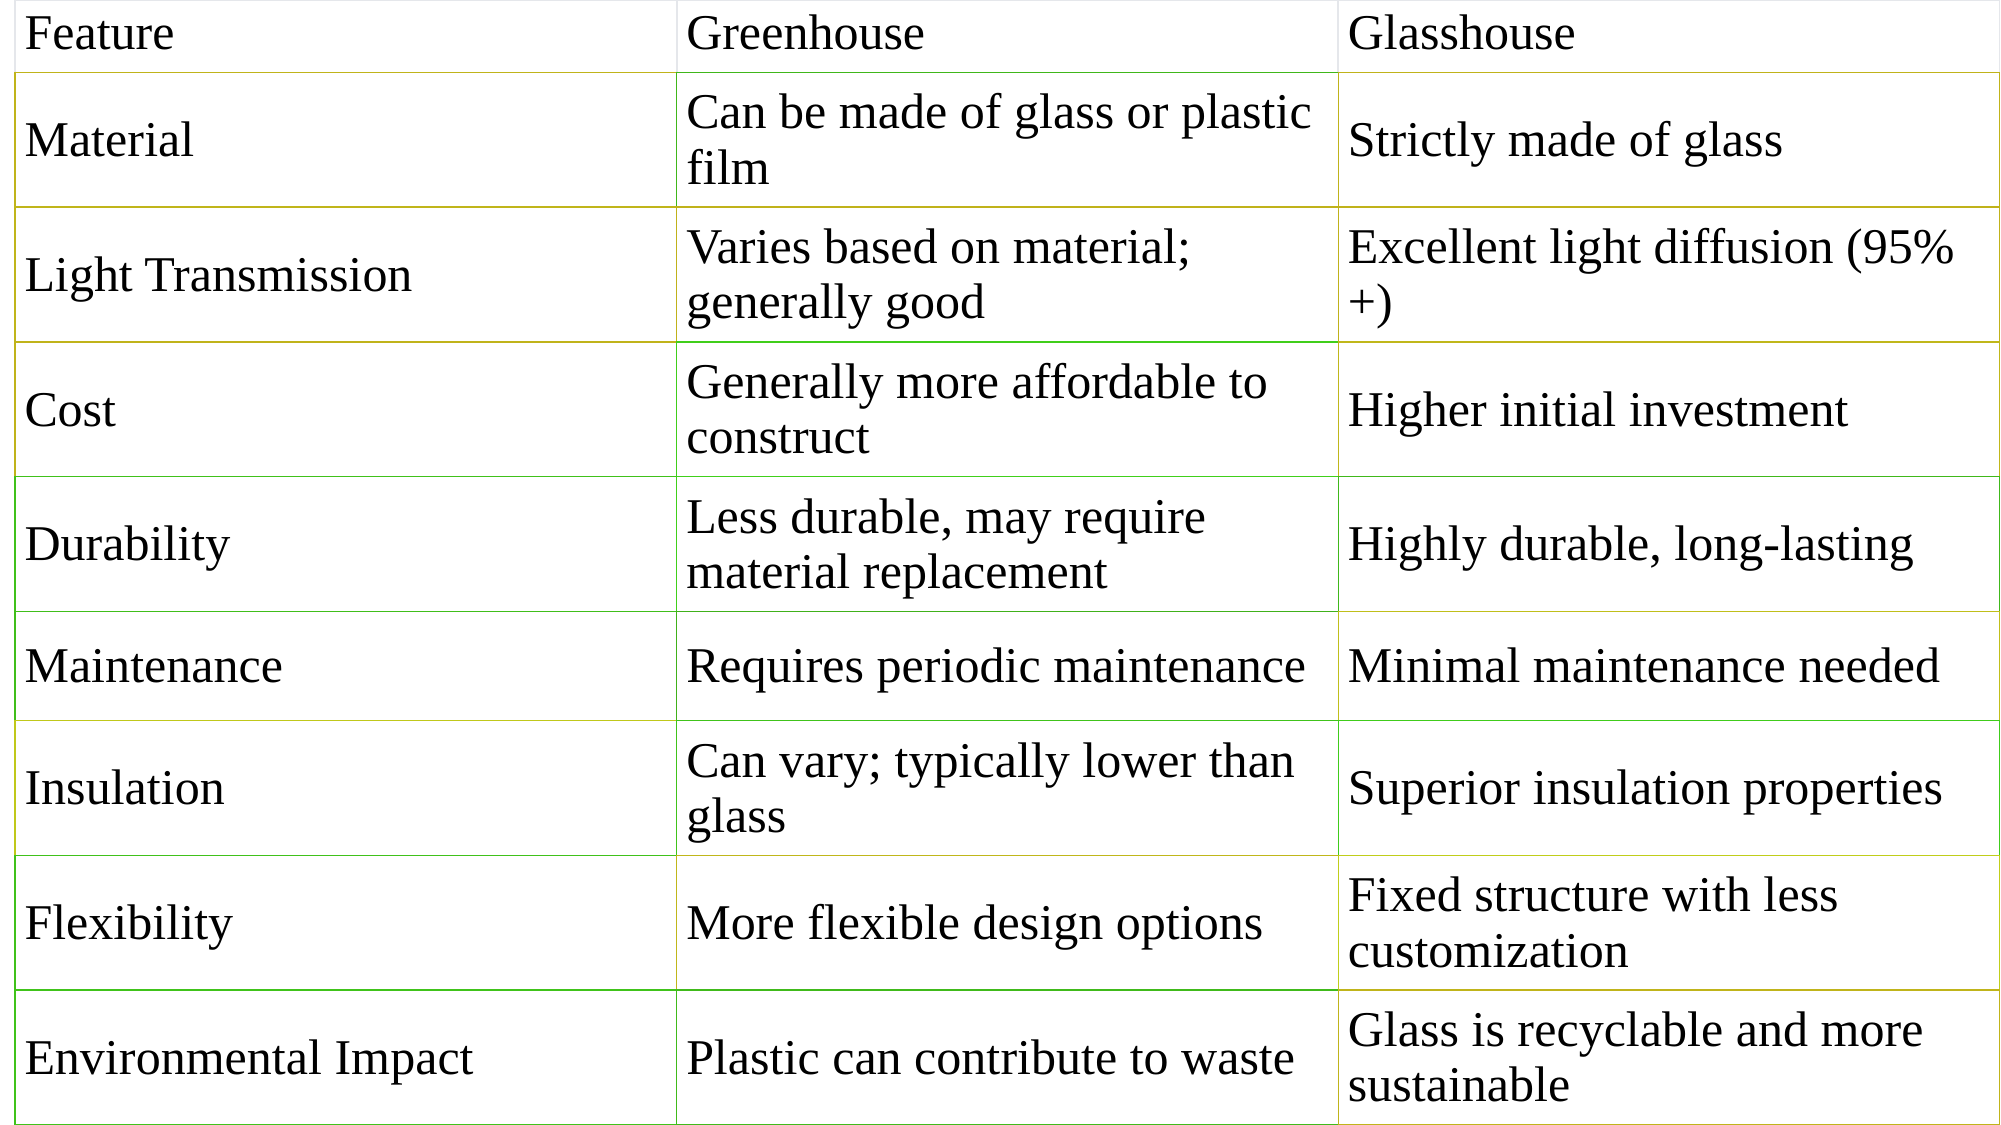

| Feature | Greenhouse | Glasshouse |
| --- | --- | --- |
| Material | Can be made of glass or plastic film | Strictly made of glass |
| Light Transmission | Varies based on material; generally good | Excellent light diffusion (95%+) |
| Cost | Generally more affordable to construct | Higher initial investment |
| Durability | Less durable, may require material replacement | Highly durable, long-lasting |
| Maintenance | Requires periodic maintenance | Minimal maintenance needed |
| Insulation | Can vary; typically lower than glass | Superior insulation properties |
| Flexibility | More flexible design options | Fixed structure with less customization |
| Environmental Impact | Plastic can contribute to waste | Glass is recyclable and more sustainable |